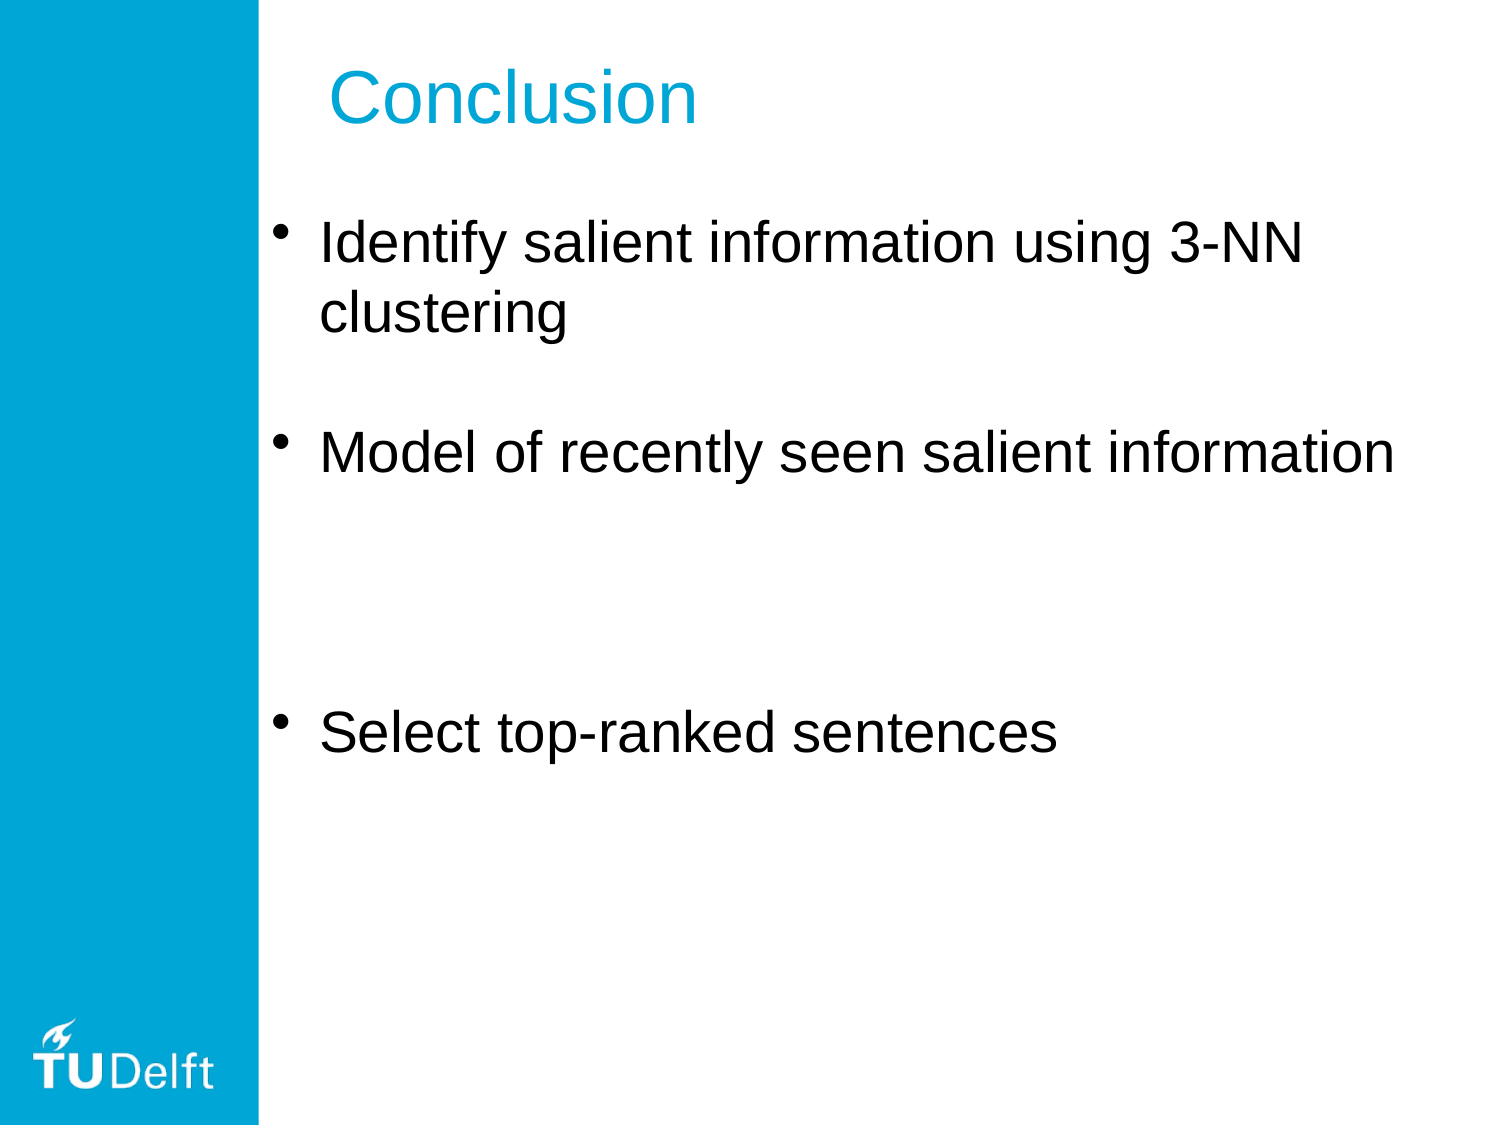

Conclusion
Identify salient information using 3-NN clustering

Model of recently seen salient information

Select top-ranked sentences

33